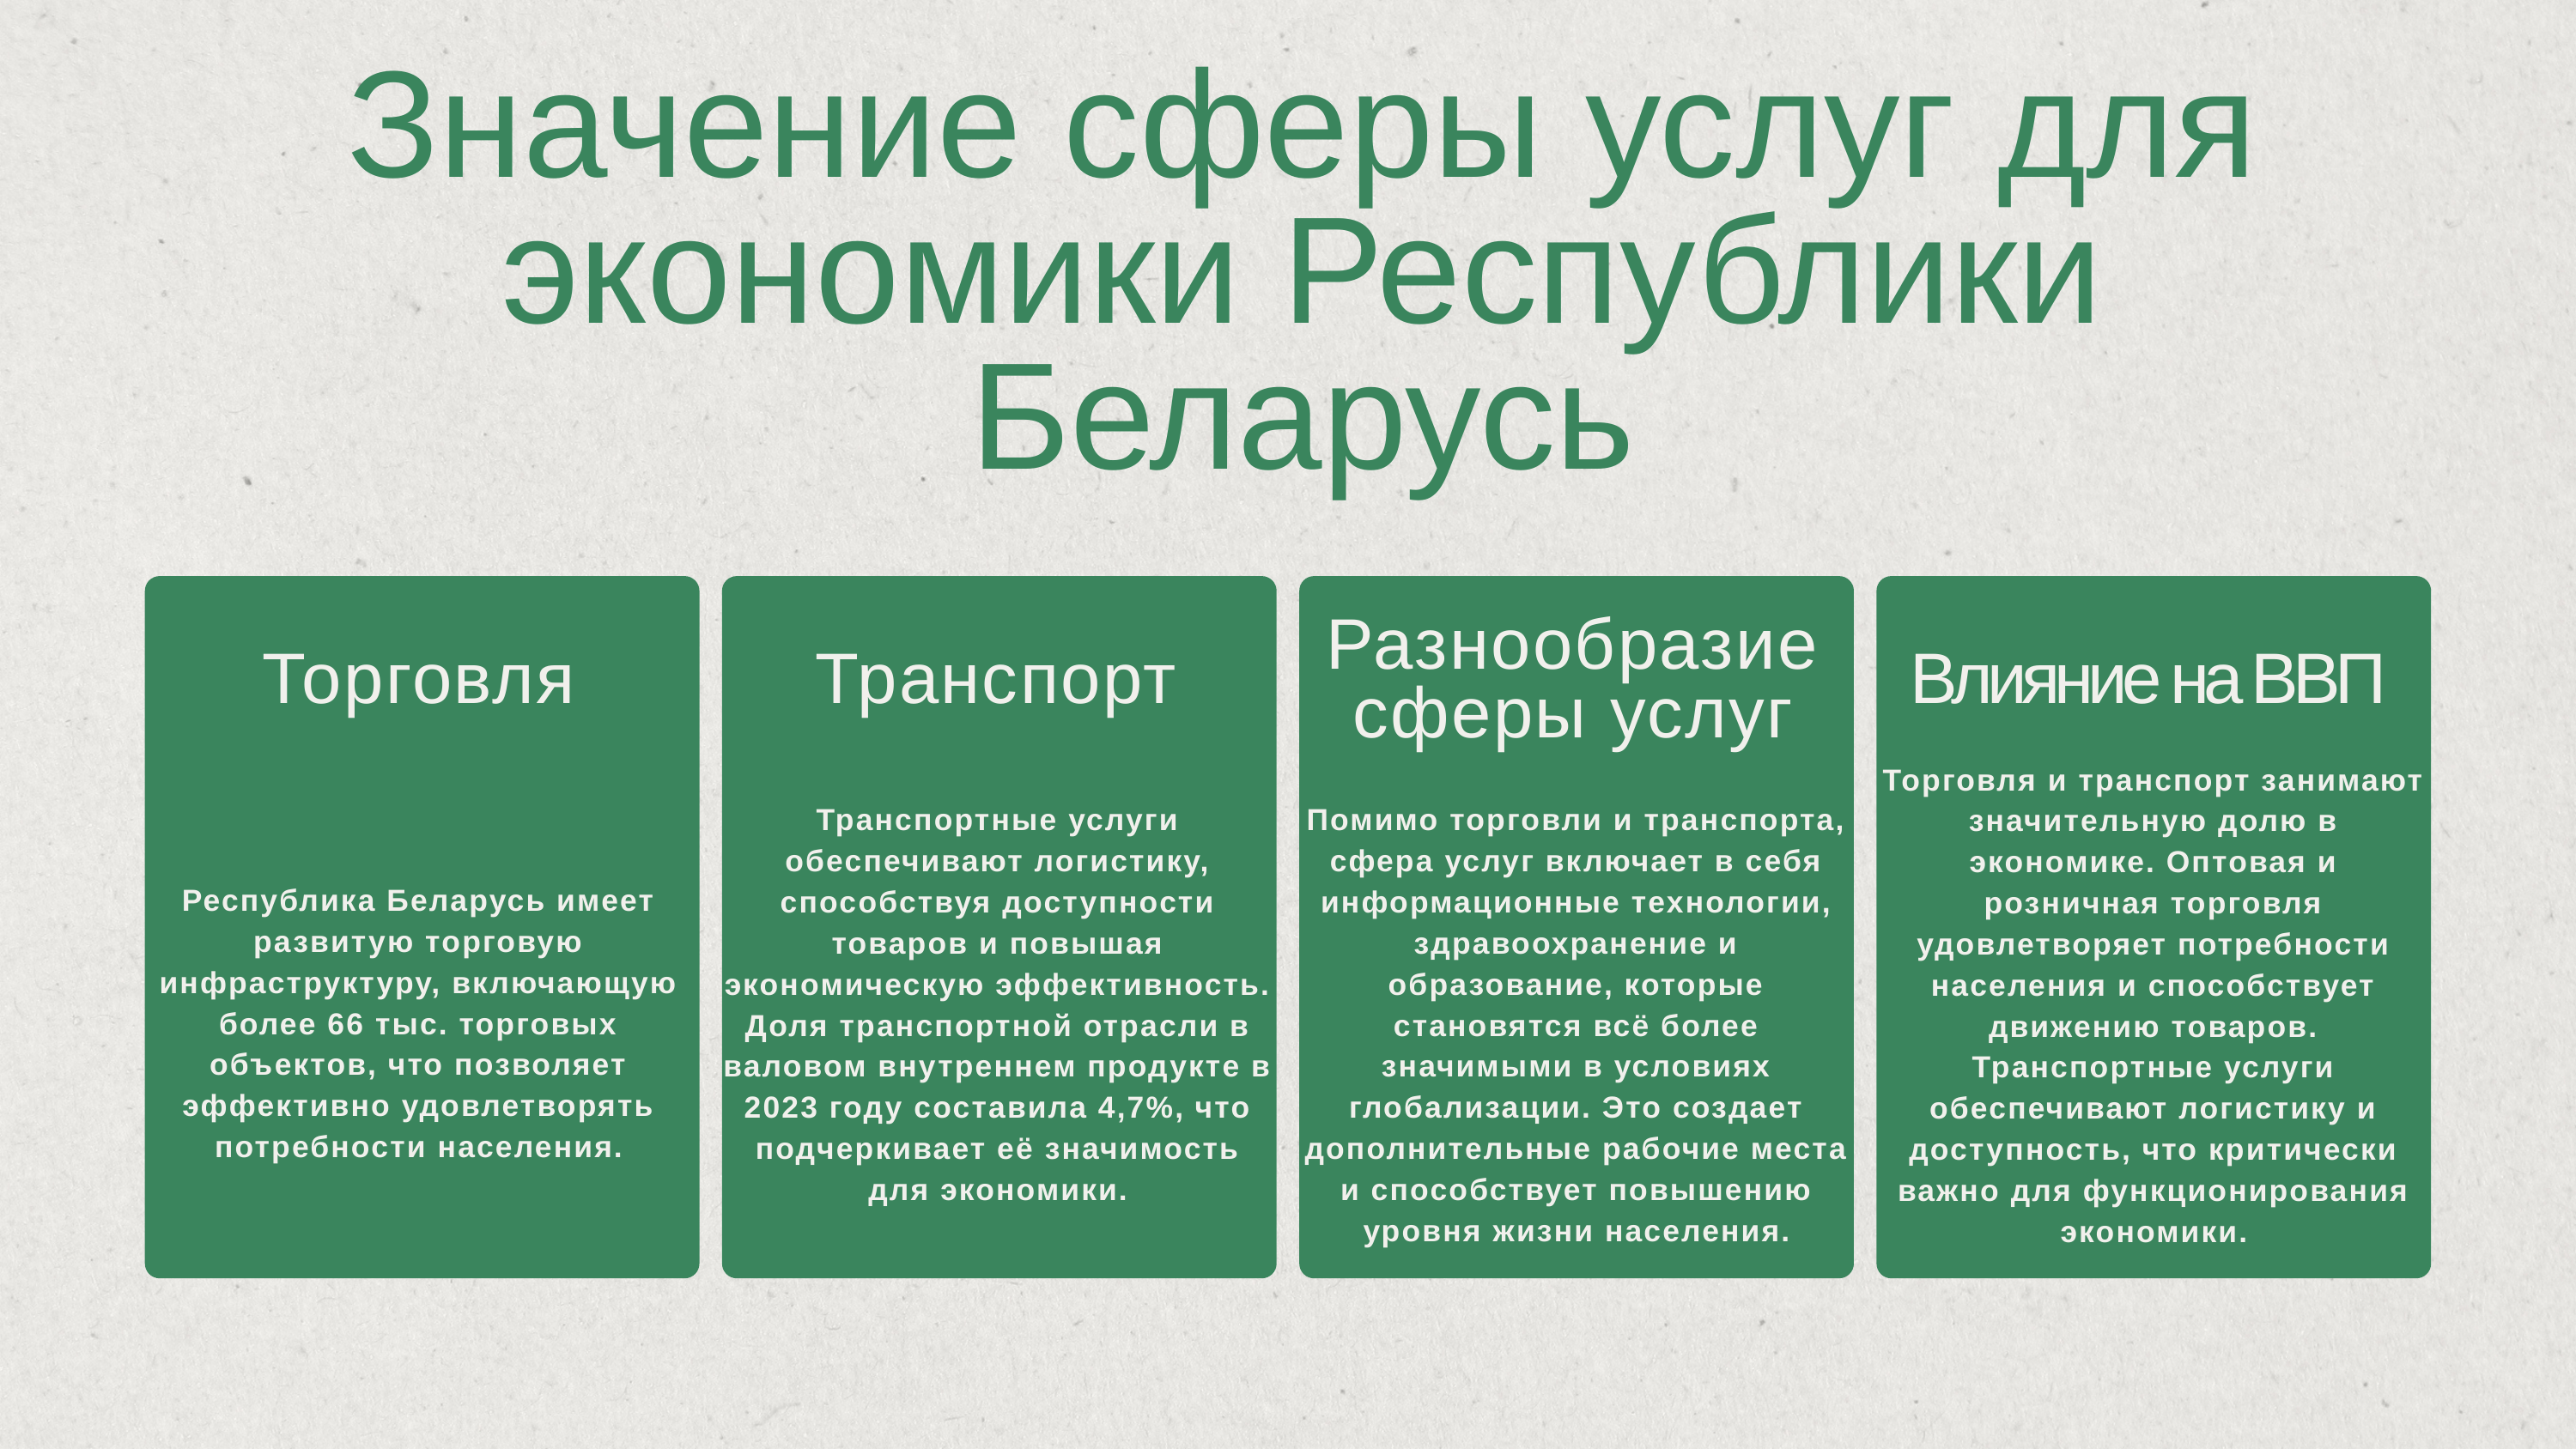

Значение сферы услуг для экономики Республики Беларусь

Разнообразие сферы услуг
Торговля
Транспорт
Влияние на ВВП
Торговля и транспорт занимают значительную долю в экономике. Оптовая и розничная торговля удовлетворяет потребности населения и способствует движению товаров. Транспортные услуги обеспечивают логистику и доступность, что критически важно для функционирования экономики.

Транспортные услуги обеспечивают логистику, способствуя доступности товаров и повышая экономическую эффективность. Доля транспортной отрасли в валовом внутреннем продукте в 2023 году составила 4,7%, что подчеркивает её значимость для экономики.

Помимо торговли и транспорта, сфера услуг включает в себя информационные технологии, здравоохранение и образование, которые становятся всё более значимыми в условиях глобализации. Это создает дополнительные рабочие места и способствует повышению уровня жизни населения.
Республика Беларусь имеет развитую торговую инфраструктуру, включающую более 66 тыс. торговых объектов, что позволяет эффективно удовлетворять потребности населения.